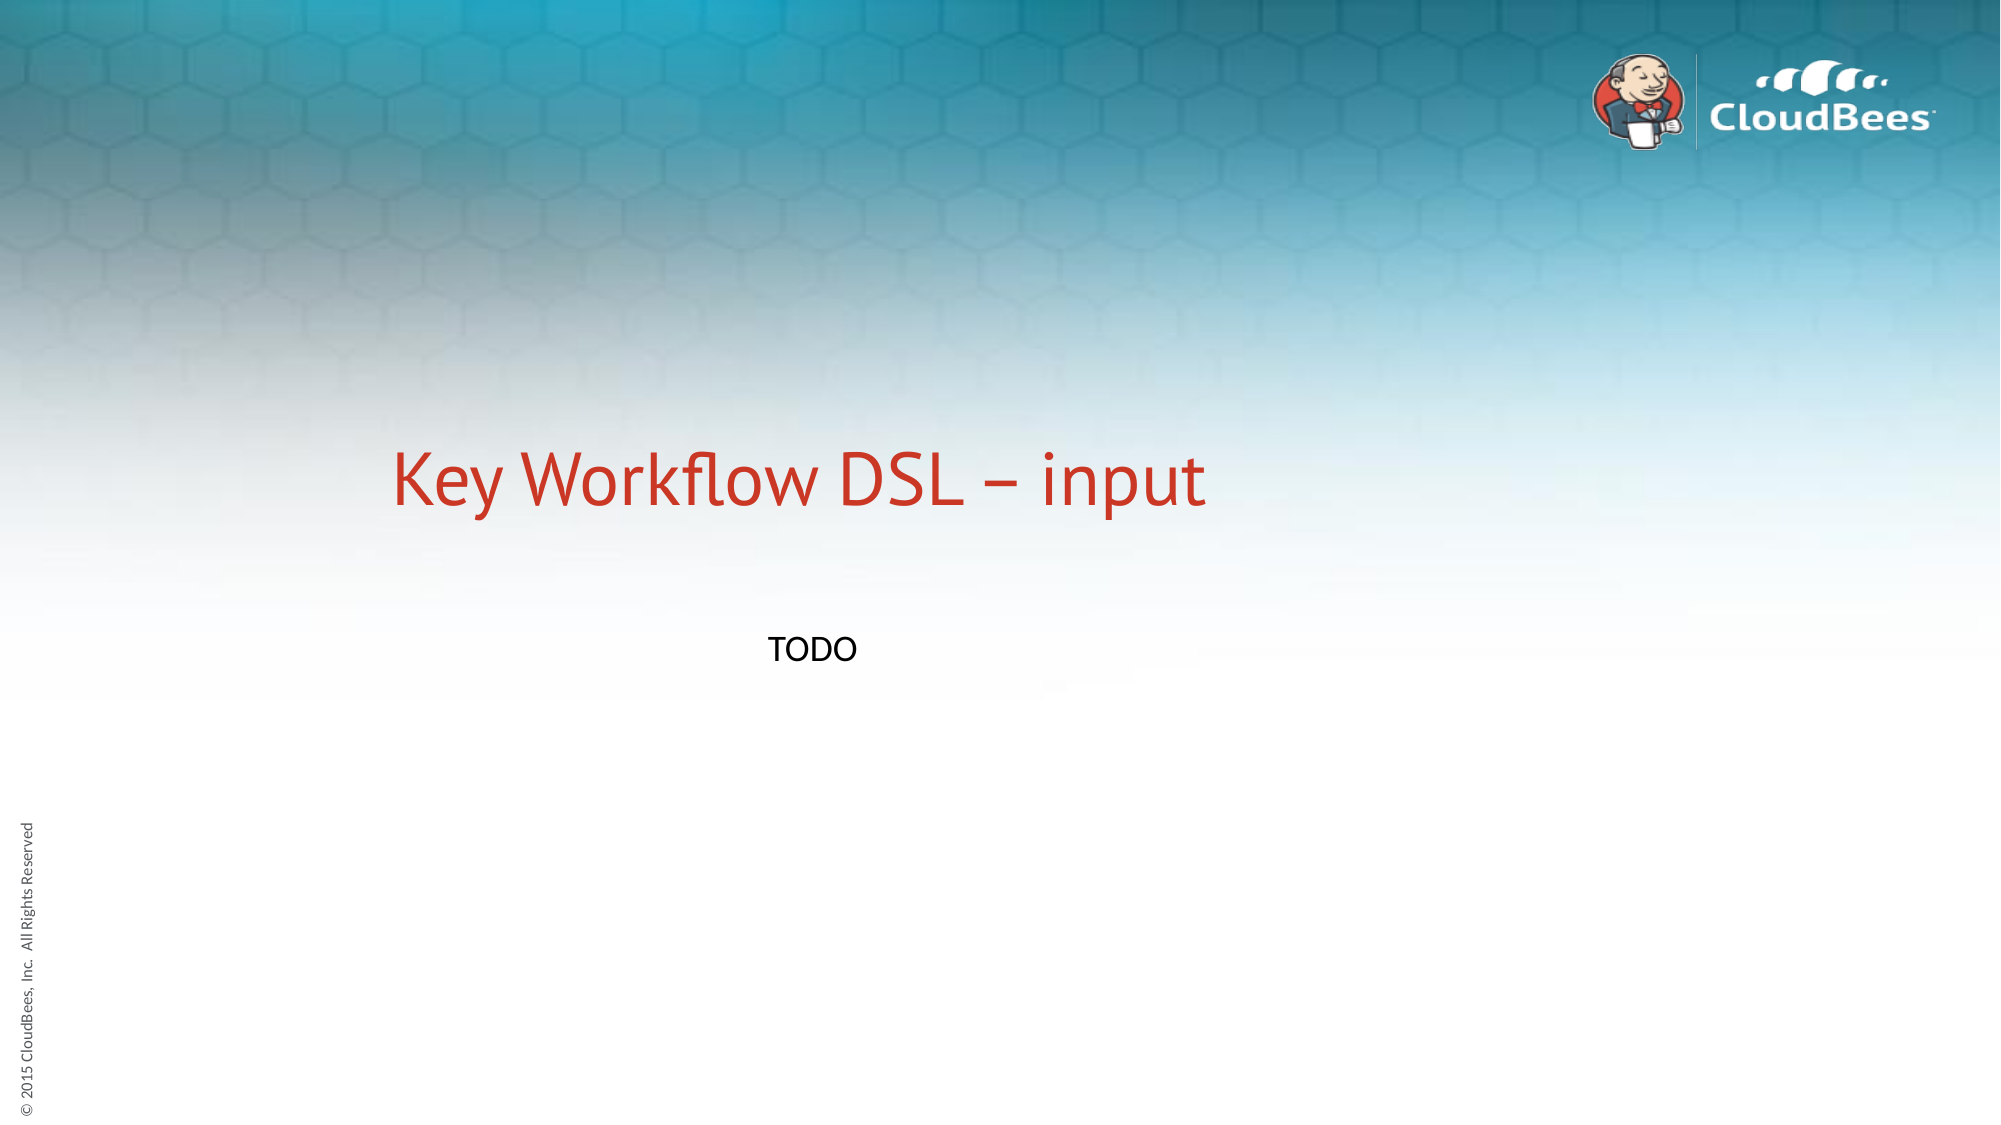

# Key Workflow DSL – input
TODO